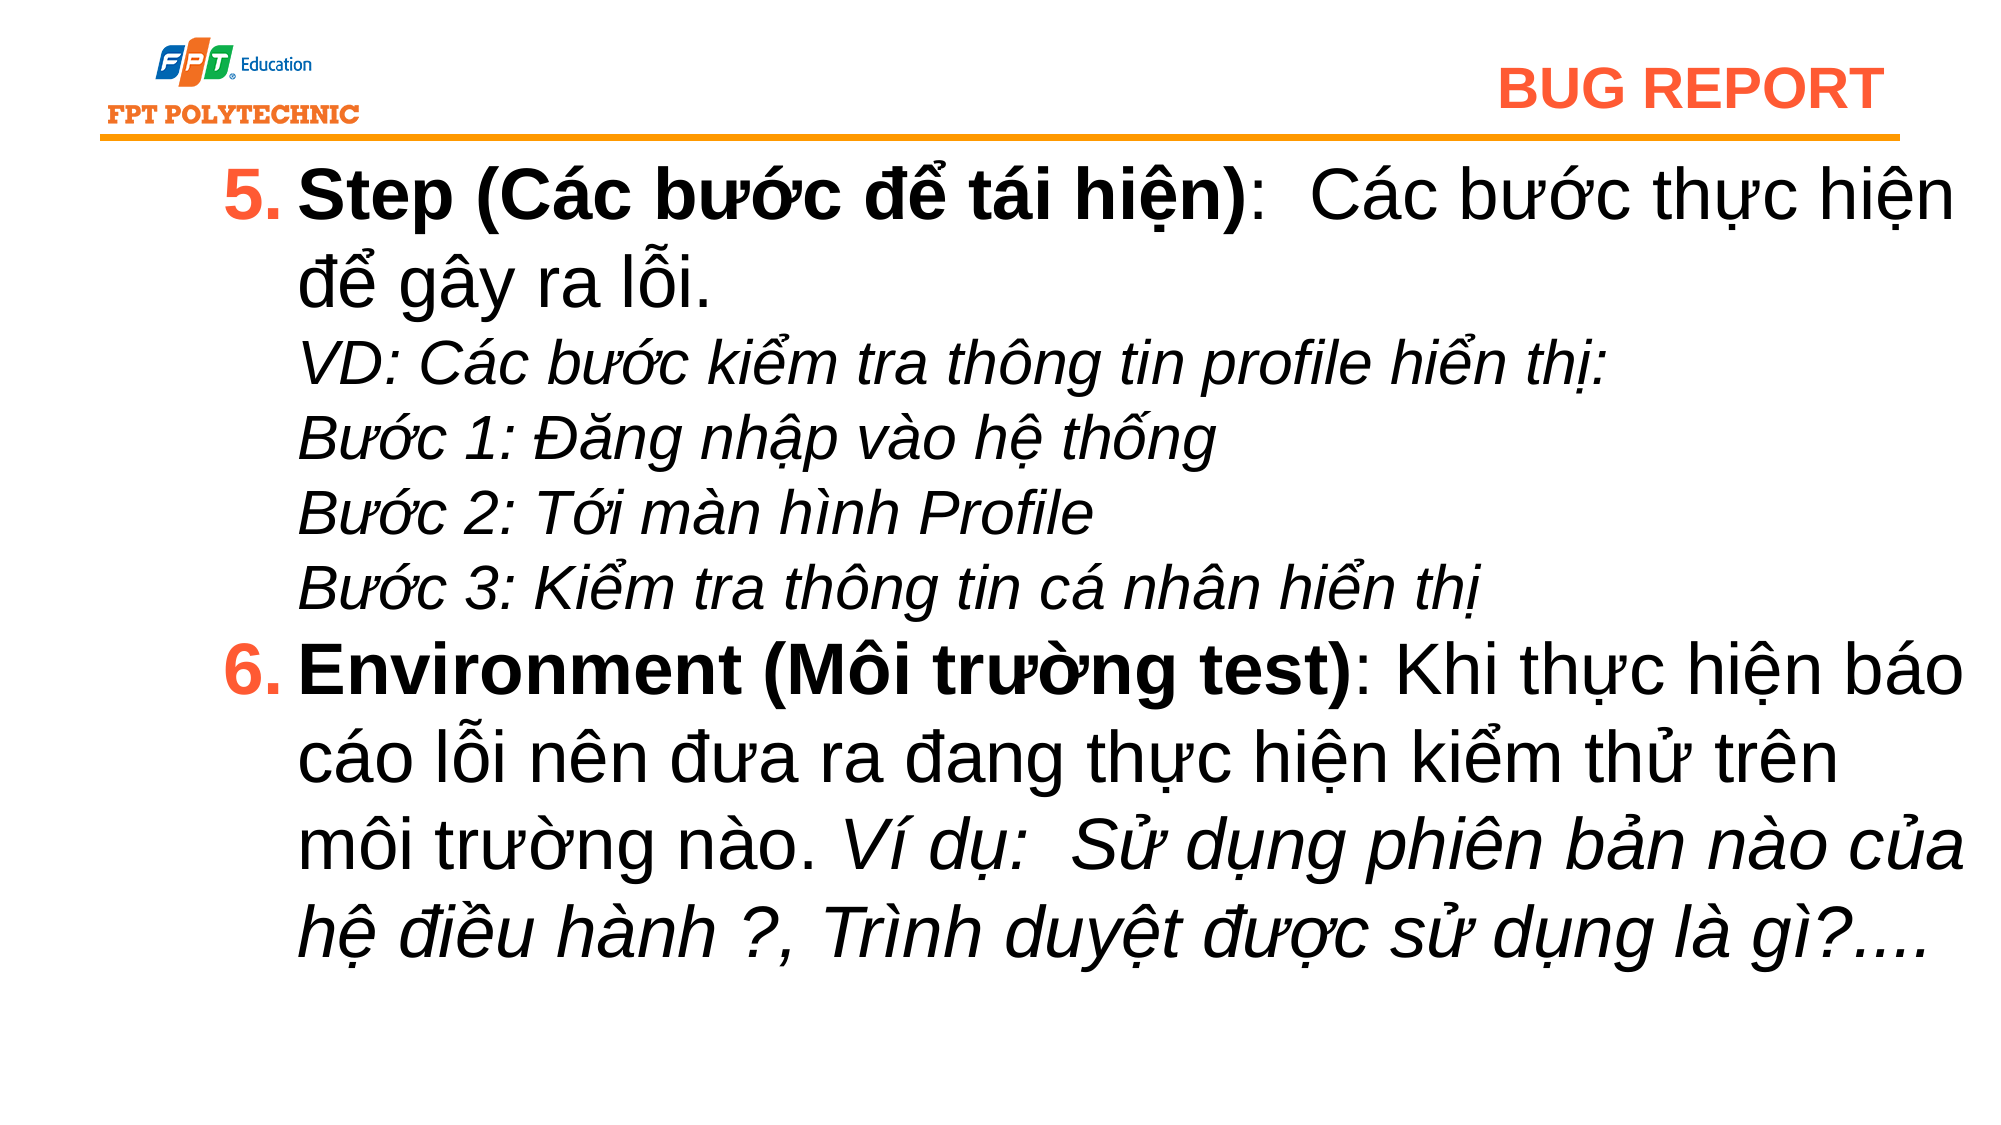

# bug report
Step (Các bước để tái hiện):  Các bước thực hiện để gây ra lỗi.
VD: Các bước kiểm tra thông tin profile hiển thị:
Bước 1: Đăng nhập vào hệ thống
Bước 2: Tới màn hình Profile
Bước 3: Kiểm tra thông tin cá nhân hiển thị
Environment (Môi trường test): Khi thực hiện báo cáo lỗi nên đưa ra đang thực hiện kiểm thử trên môi trường nào. Ví dụ:  Sử dụng phiên bản nào của hệ điều hành ?, Trình duyệt được sử dụng là gì?....